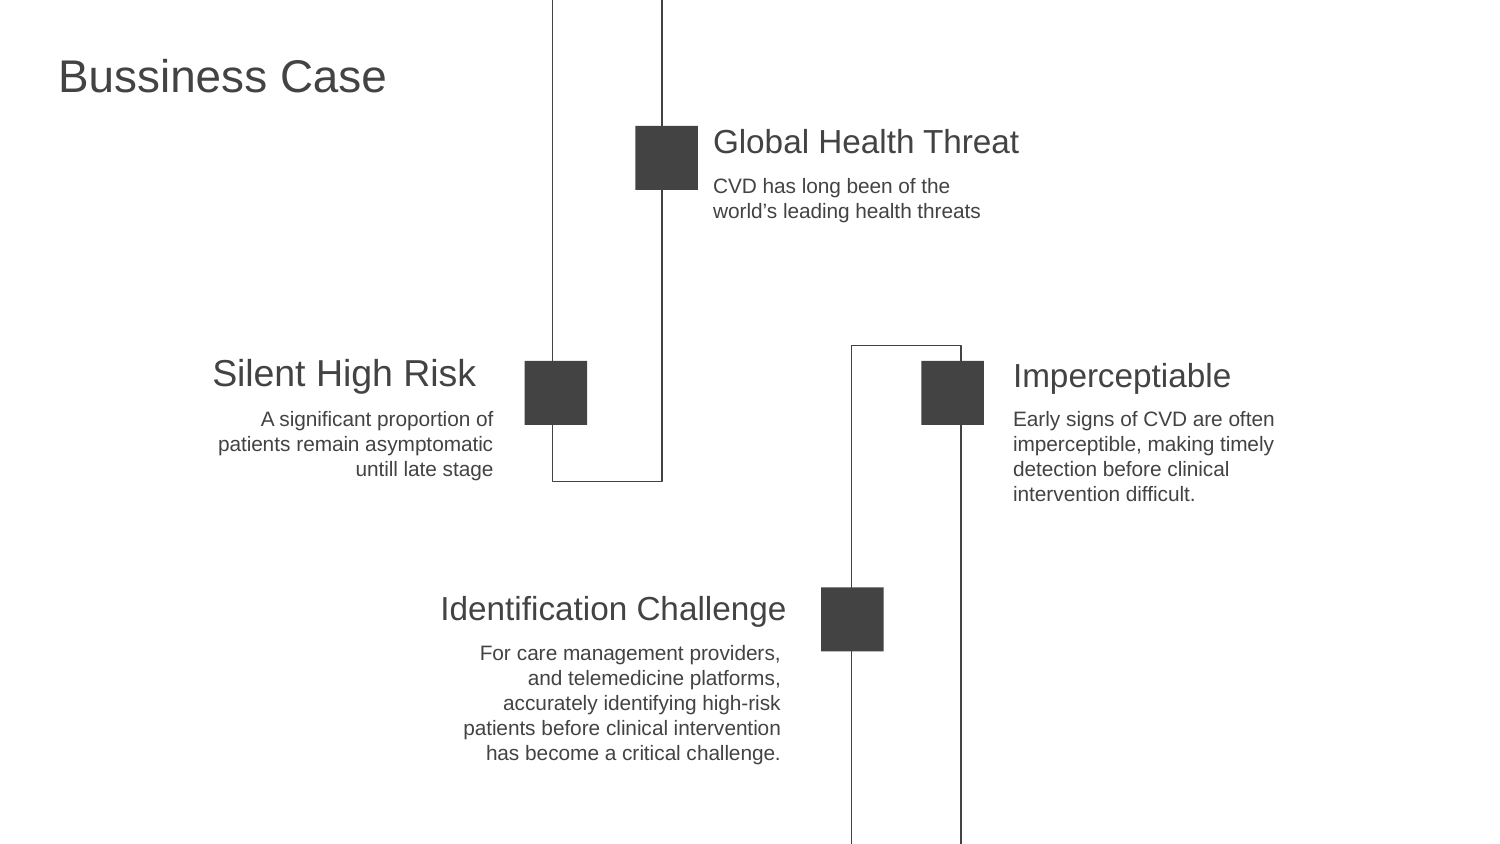

# Bussiness Case

Global Health Threat
CVD has long been of the world’s leading health threats
Imperceptiable
Silent High Risk

Early signs of CVD are often imperceptible, making timely detection before clinical intervention difficult.

A significant proportion of patients remain asymptomatic untill late stage

Identification Challenge
For care management providers, and telemedicine platforms, accurately identifying high-risk patients before clinical intervention has become a critical challenge.